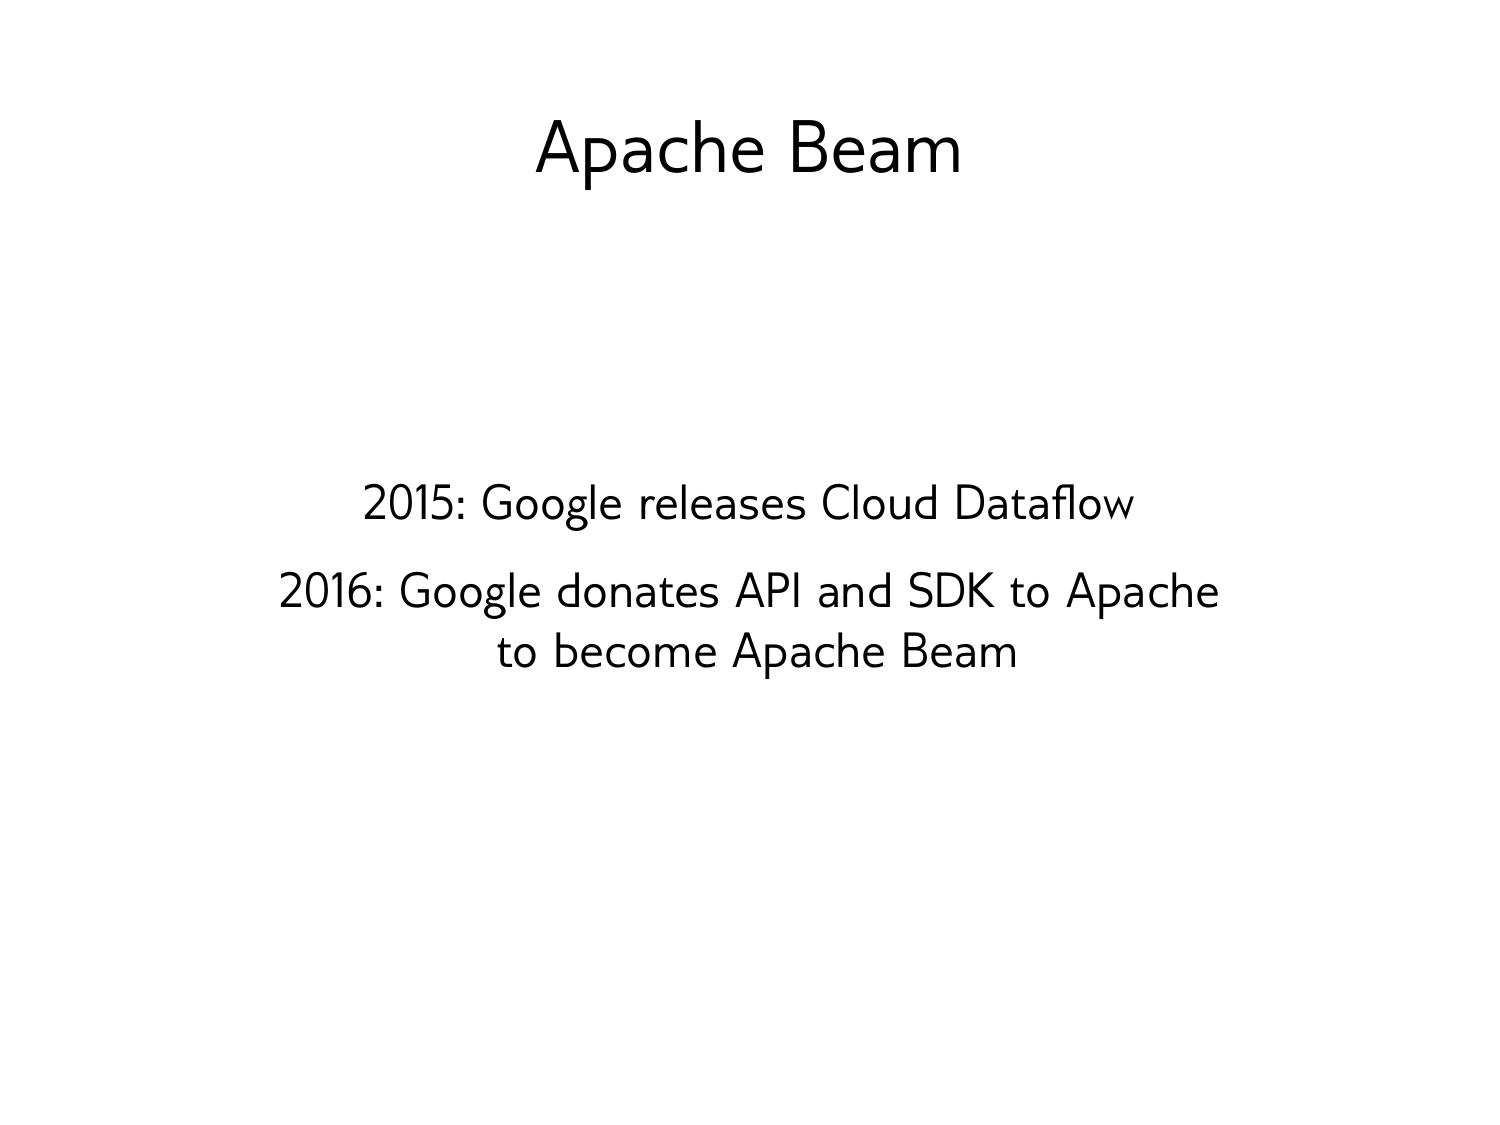

Apache Beam
2015: Google releases Cloud Dataflow
2016: Google donates API and SDK to Apache
 to become Apache Beam